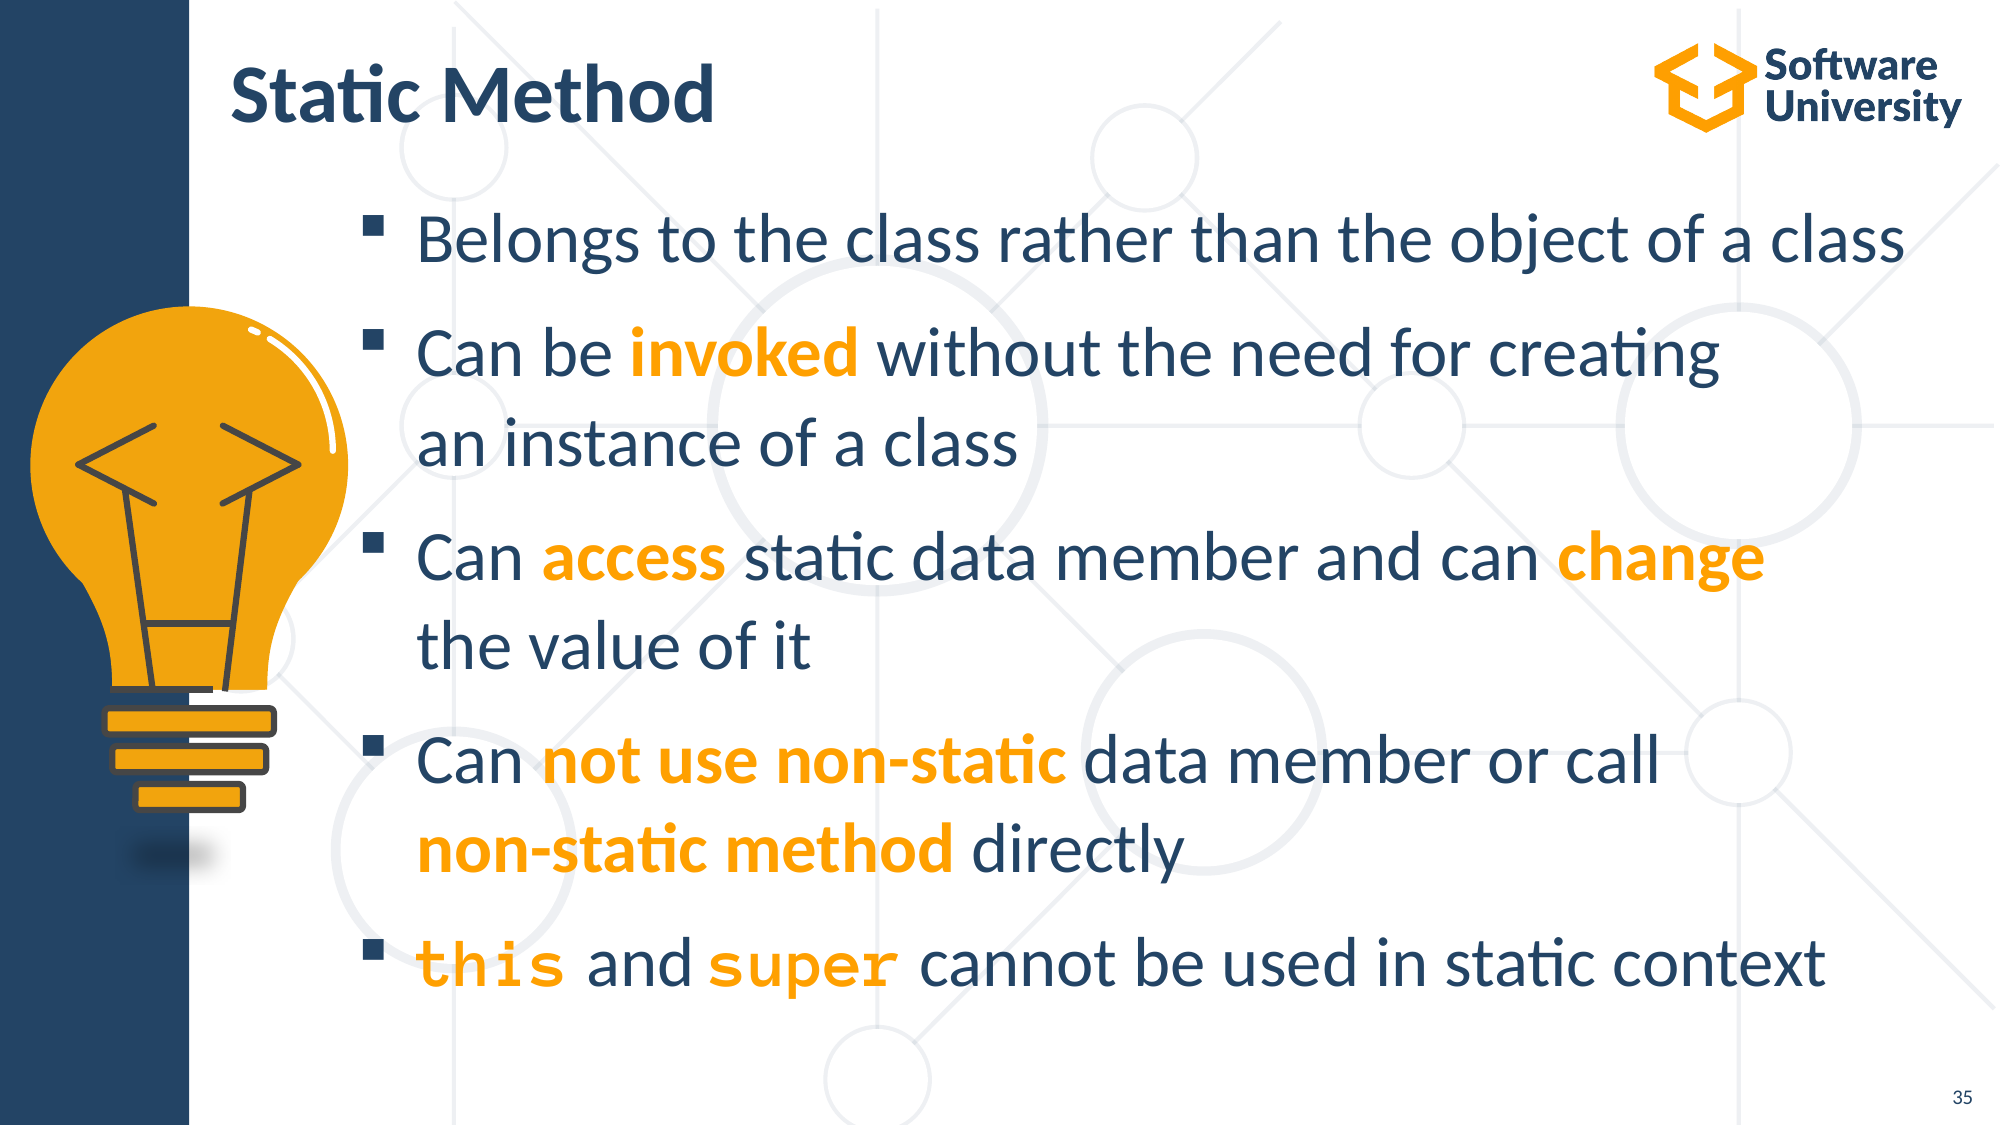

# Static Method
Belongs to the class rather than the object of a class
Can be invoked without the need for creating
an instance of a class
Can access static data member and can change
the value of it
Can not use non-static data member or call
non-static method directly
this and super cannot be used in static context
35